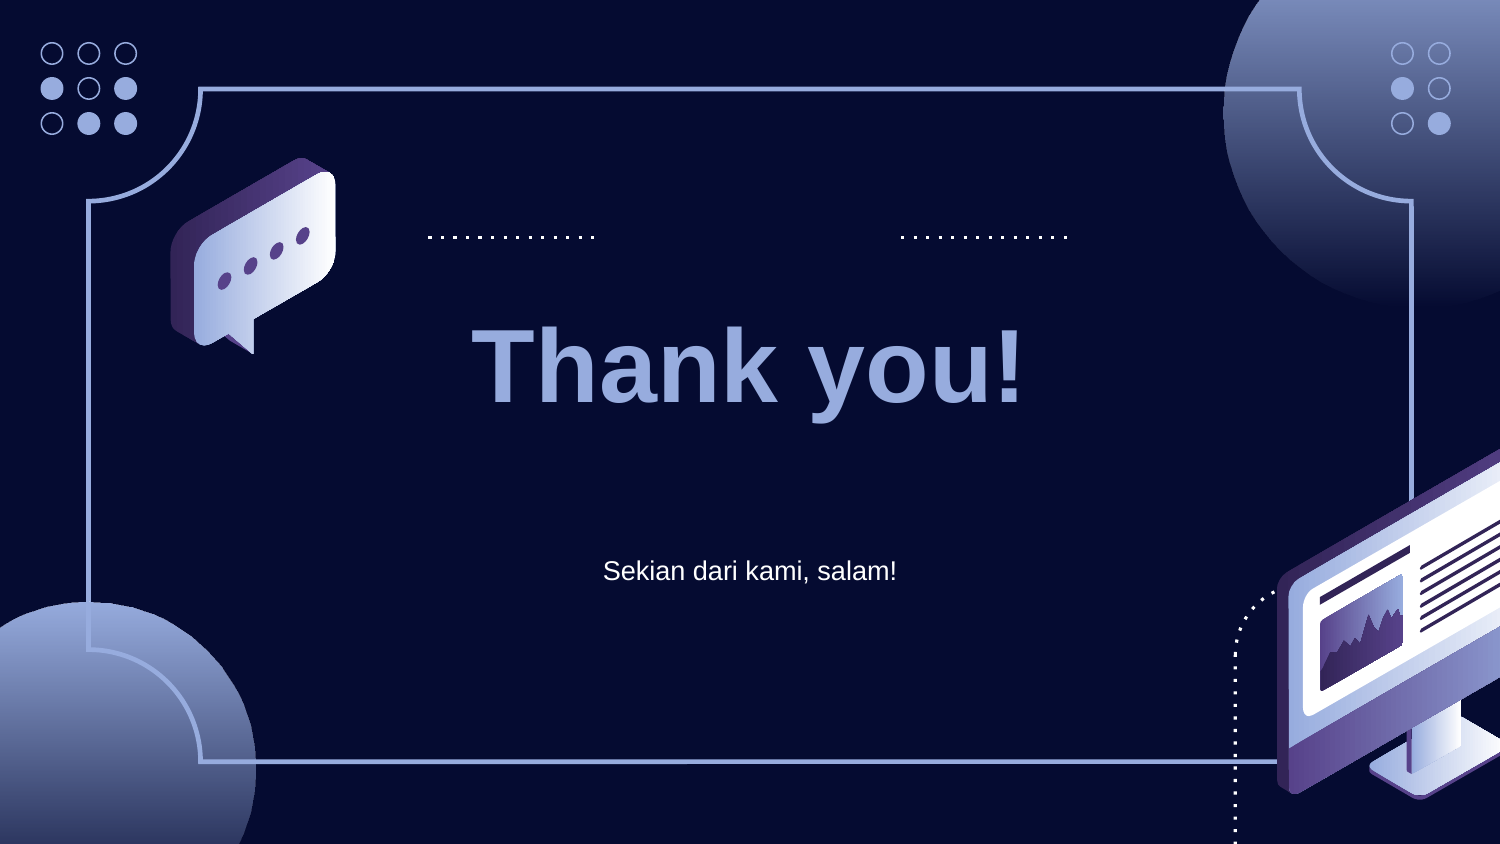

# Thank you!

Sekian dari kami, salam!